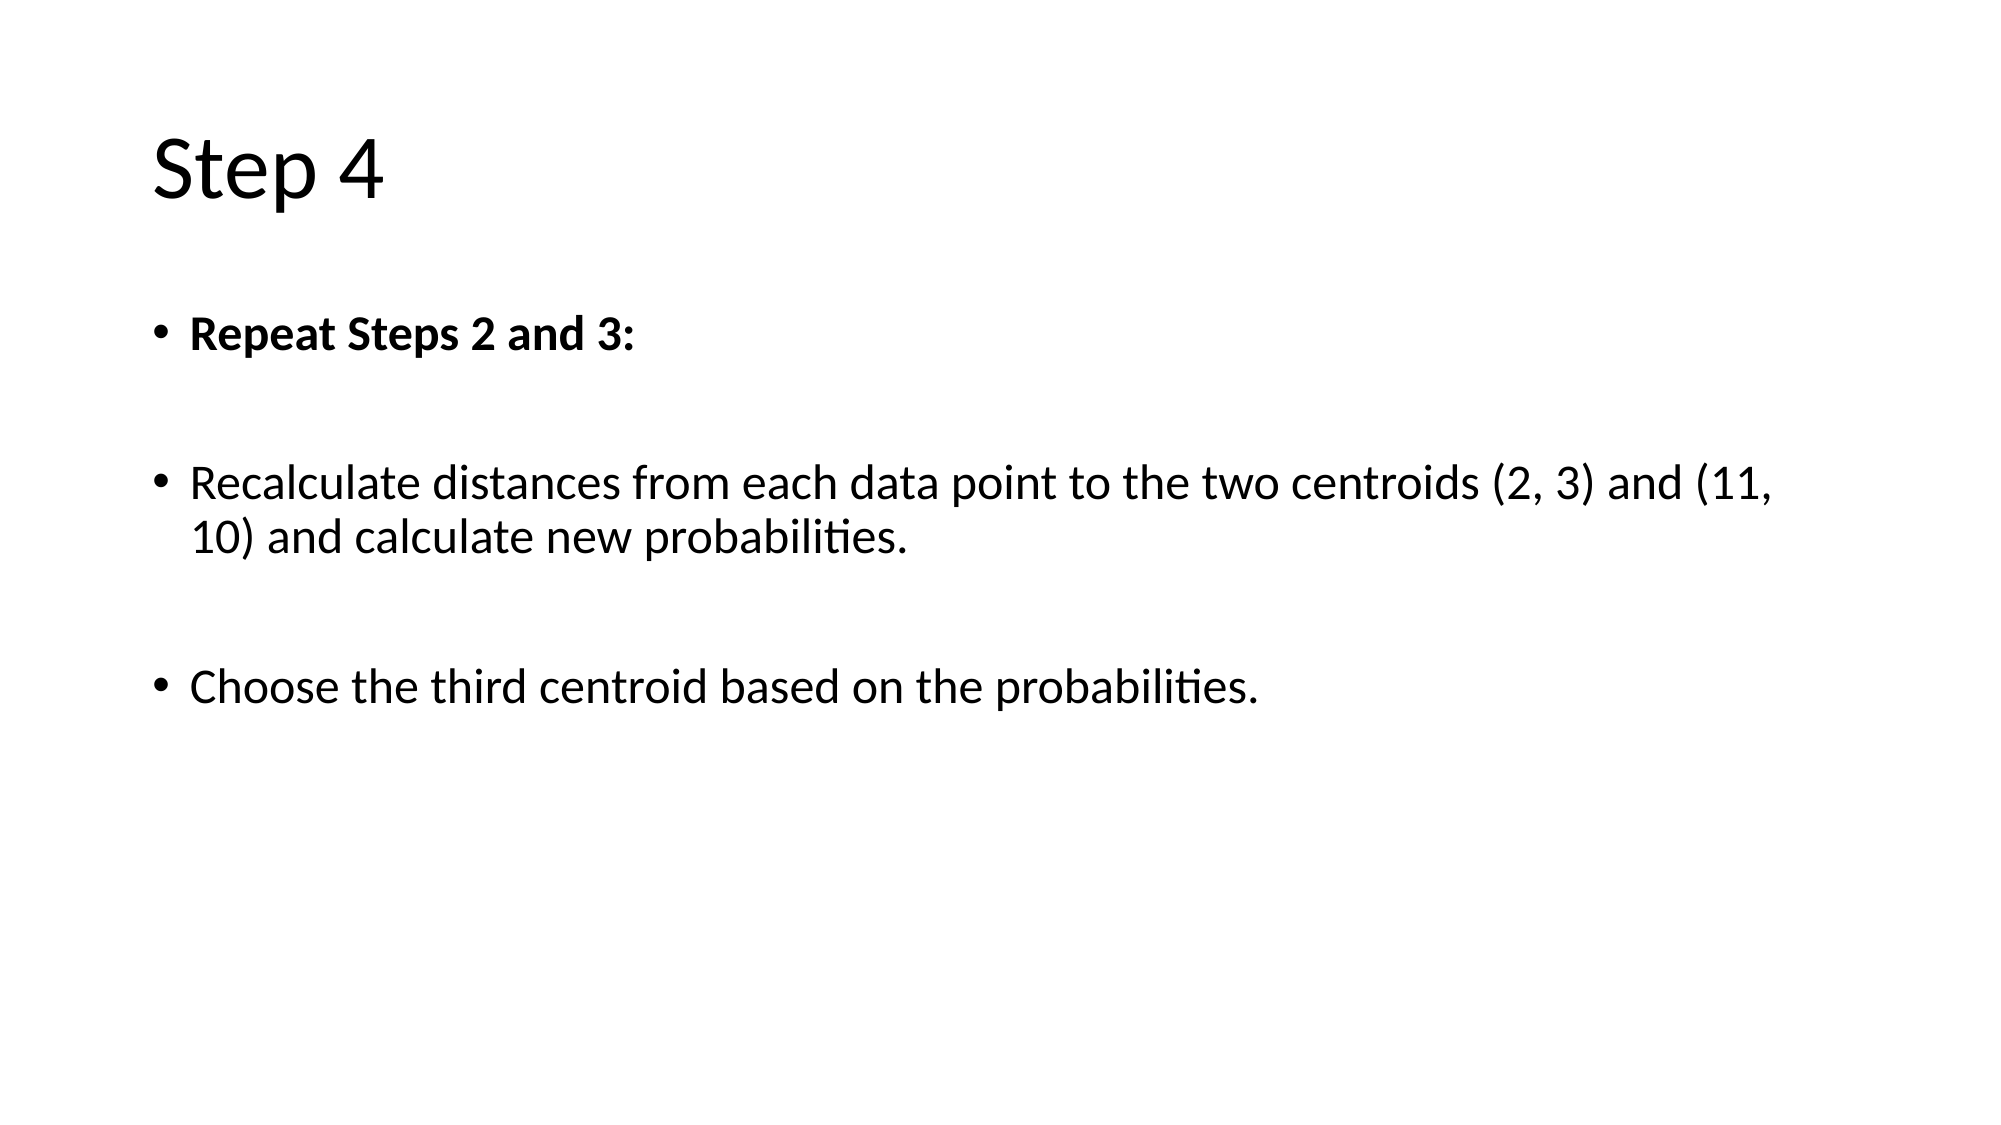

# Step 4
Repeat Steps 2 and 3:

Recalculate distances from each data point to the two centroids (2, 3) and (11, 10) and calculate new probabilities.

Choose the third centroid based on the probabilities.